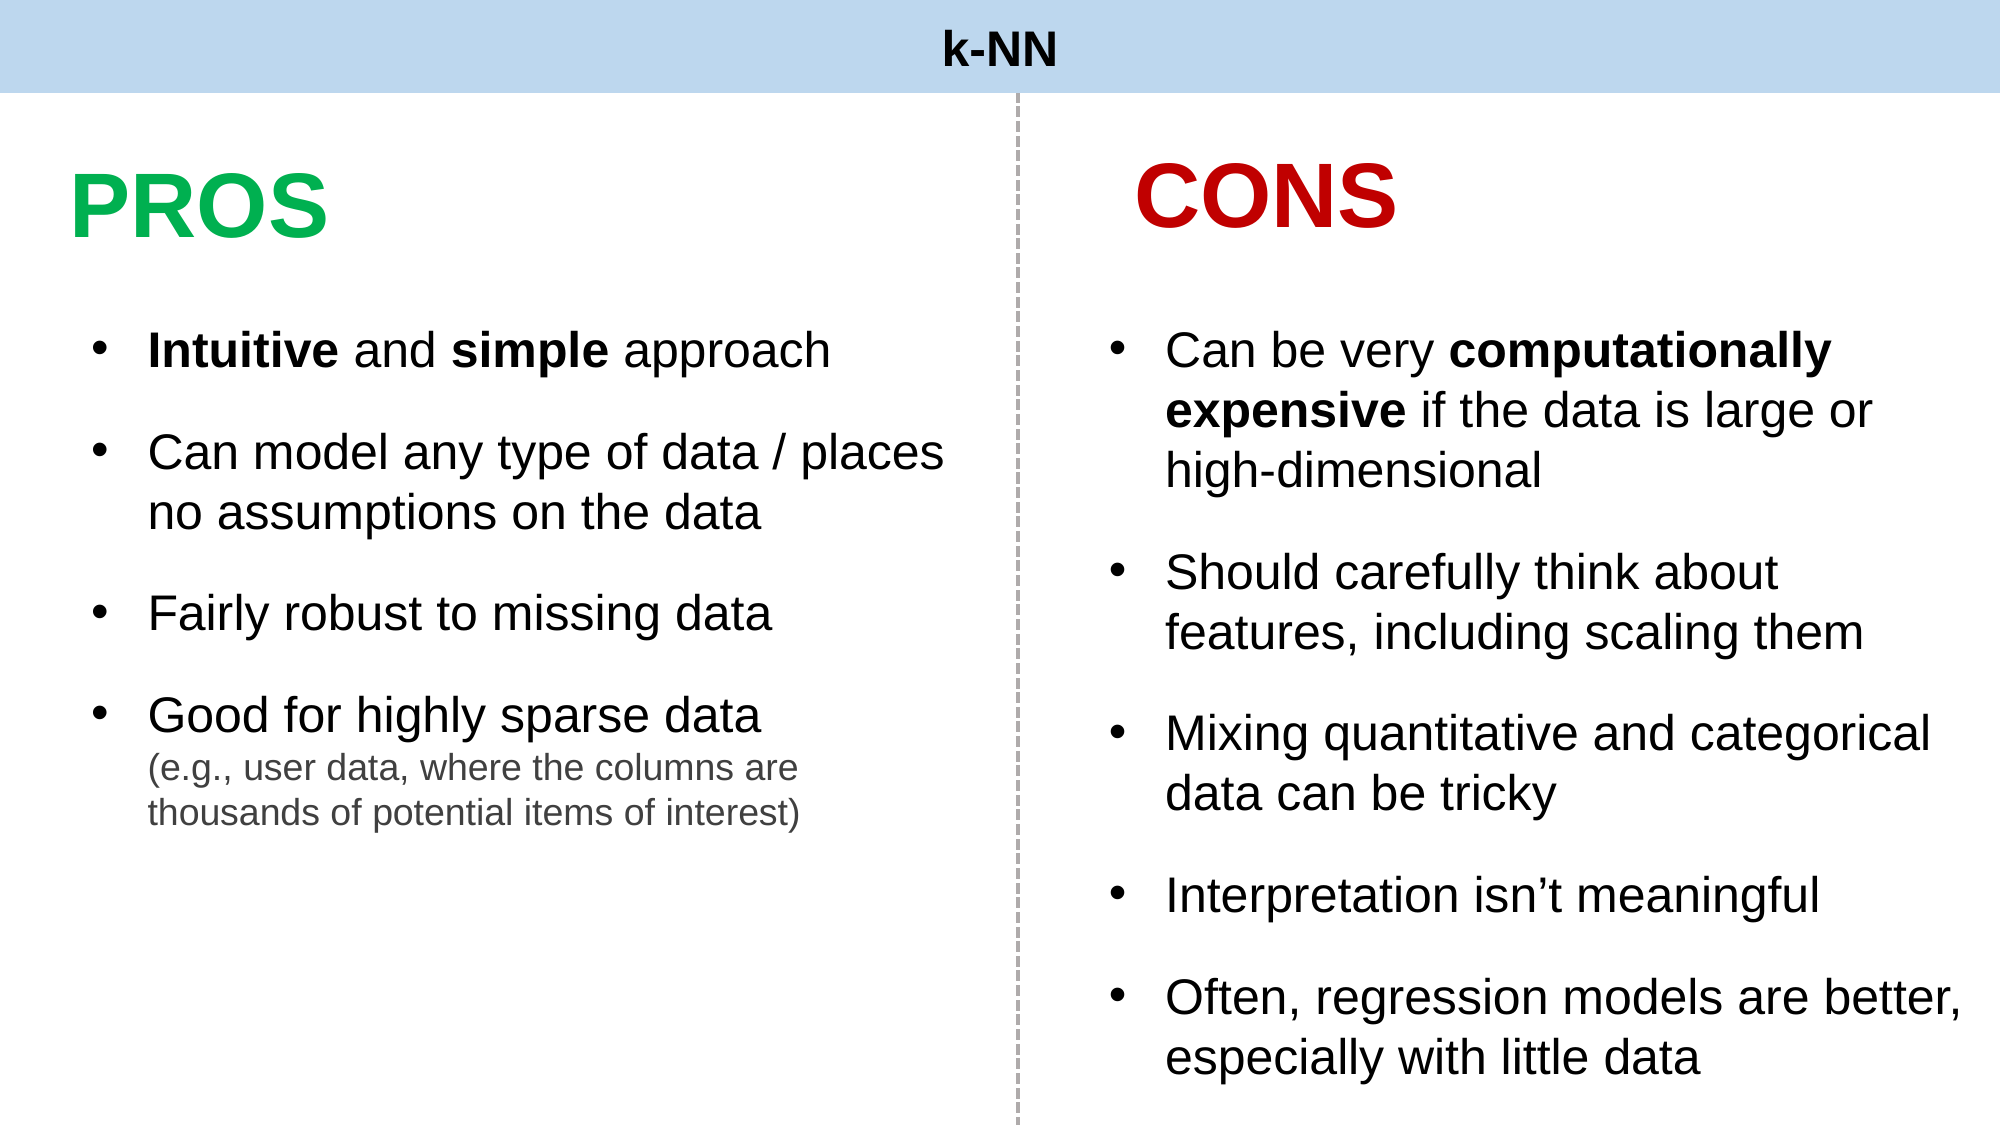

k-NN
CONS
PROS
Intuitive and simple approach
Can model any type of data / places no assumptions on the data
Fairly robust to missing data
Good for highly sparse data
(e.g., user data, where the columns are thousands of potential items of interest)

Can be very computationally expensive if the data is large or high-dimensional
Should carefully think about features, including scaling them
Mixing quantitative and categorical data can be tricky
Interpretation isn’t meaningful
Often, regression models are better, especially with little data